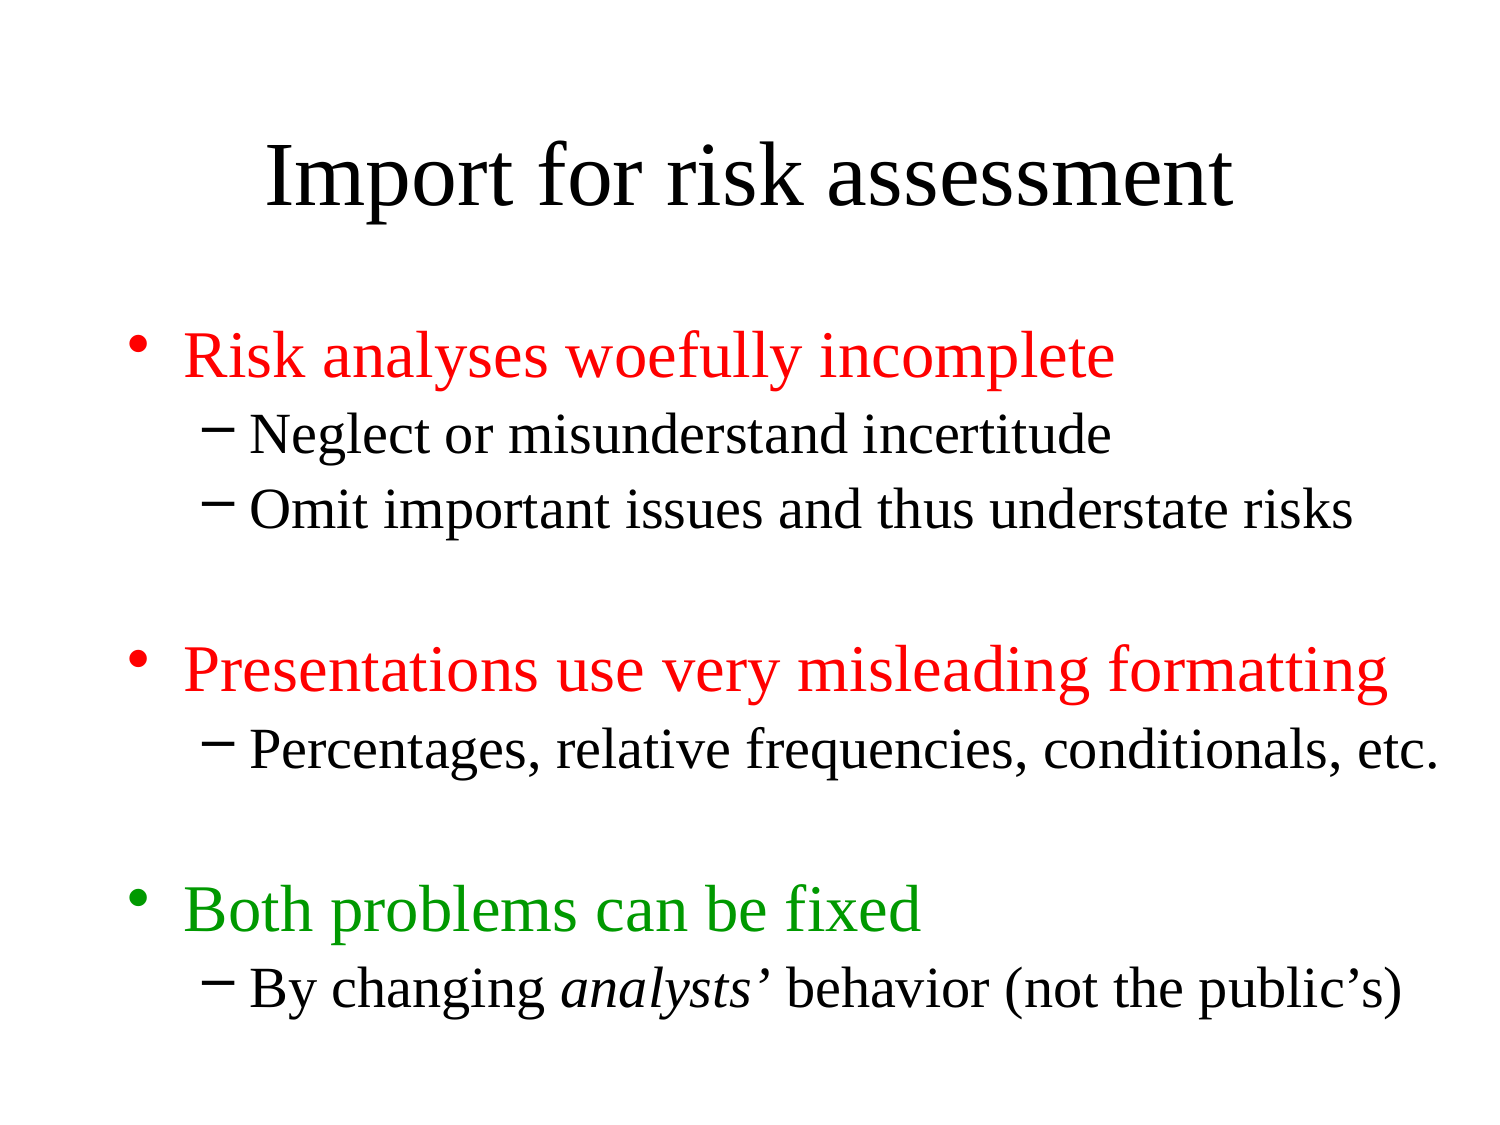

Import for risk assessment
Risk analyses woefully incomplete
Neglect or misunderstand incertitude
Omit important issues and thus understate risks

Presentations use very misleading formatting
Percentages, relative frequencies, conditionals, etc.

Both problems can be fixed
By changing analysts’ behavior (not the public’s)